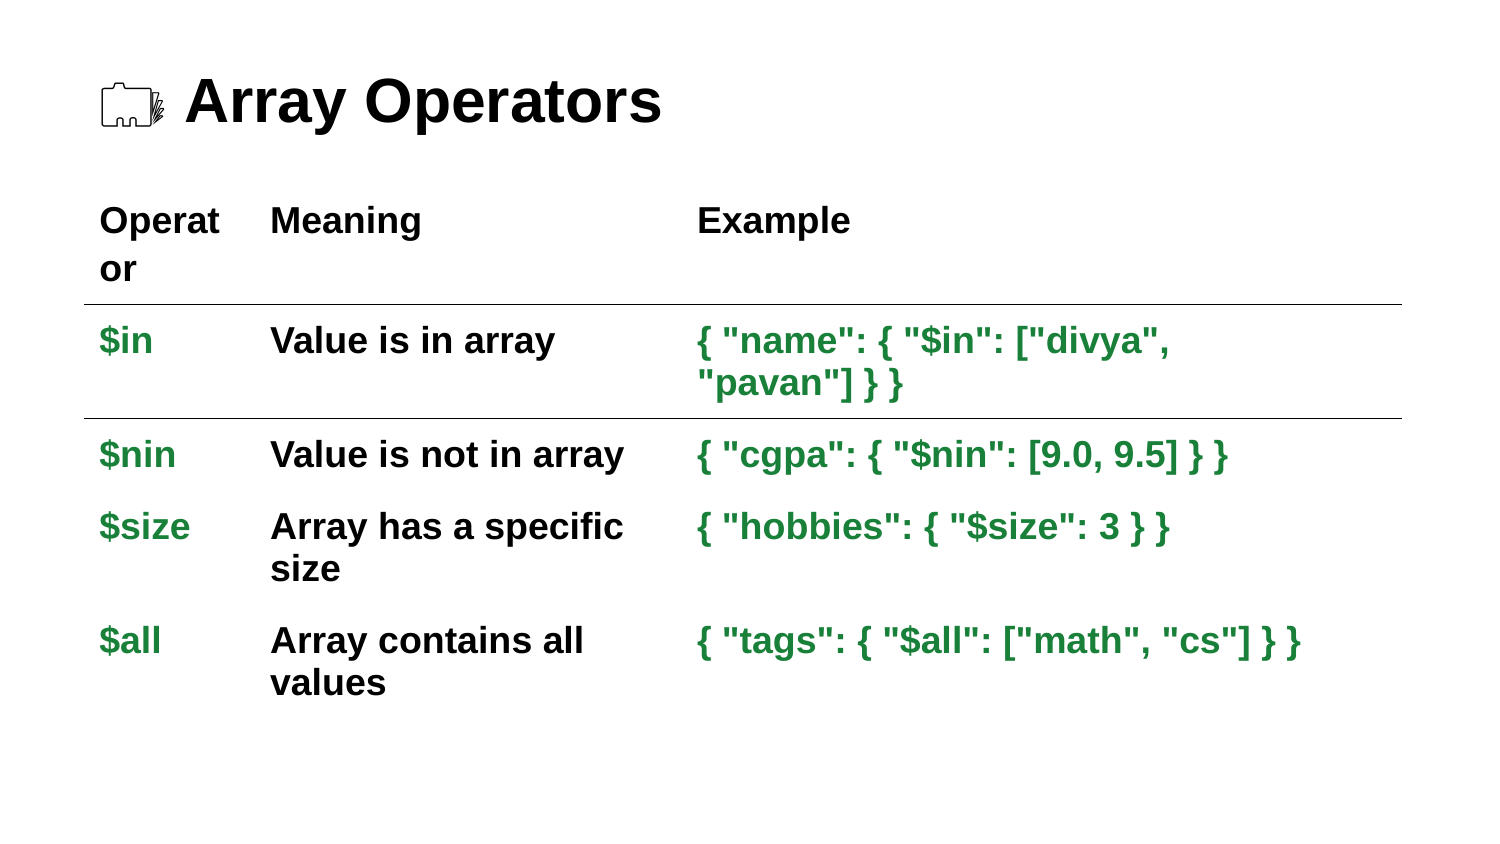

# 🗂️ Array Operators
| Operator | Meaning | Example |
| --- | --- | --- |
| $in | Value is in array | { "name": { "$in": ["divya", "pavan"] } } |
| $nin | Value is not in array | { "cgpa": { "$nin": [9.0, 9.5] } } |
| $size | Array has a specific size | { "hobbies": { "$size": 3 } } |
| $all | Array contains all values | { "tags": { "$all": ["math", "cs"] } } |